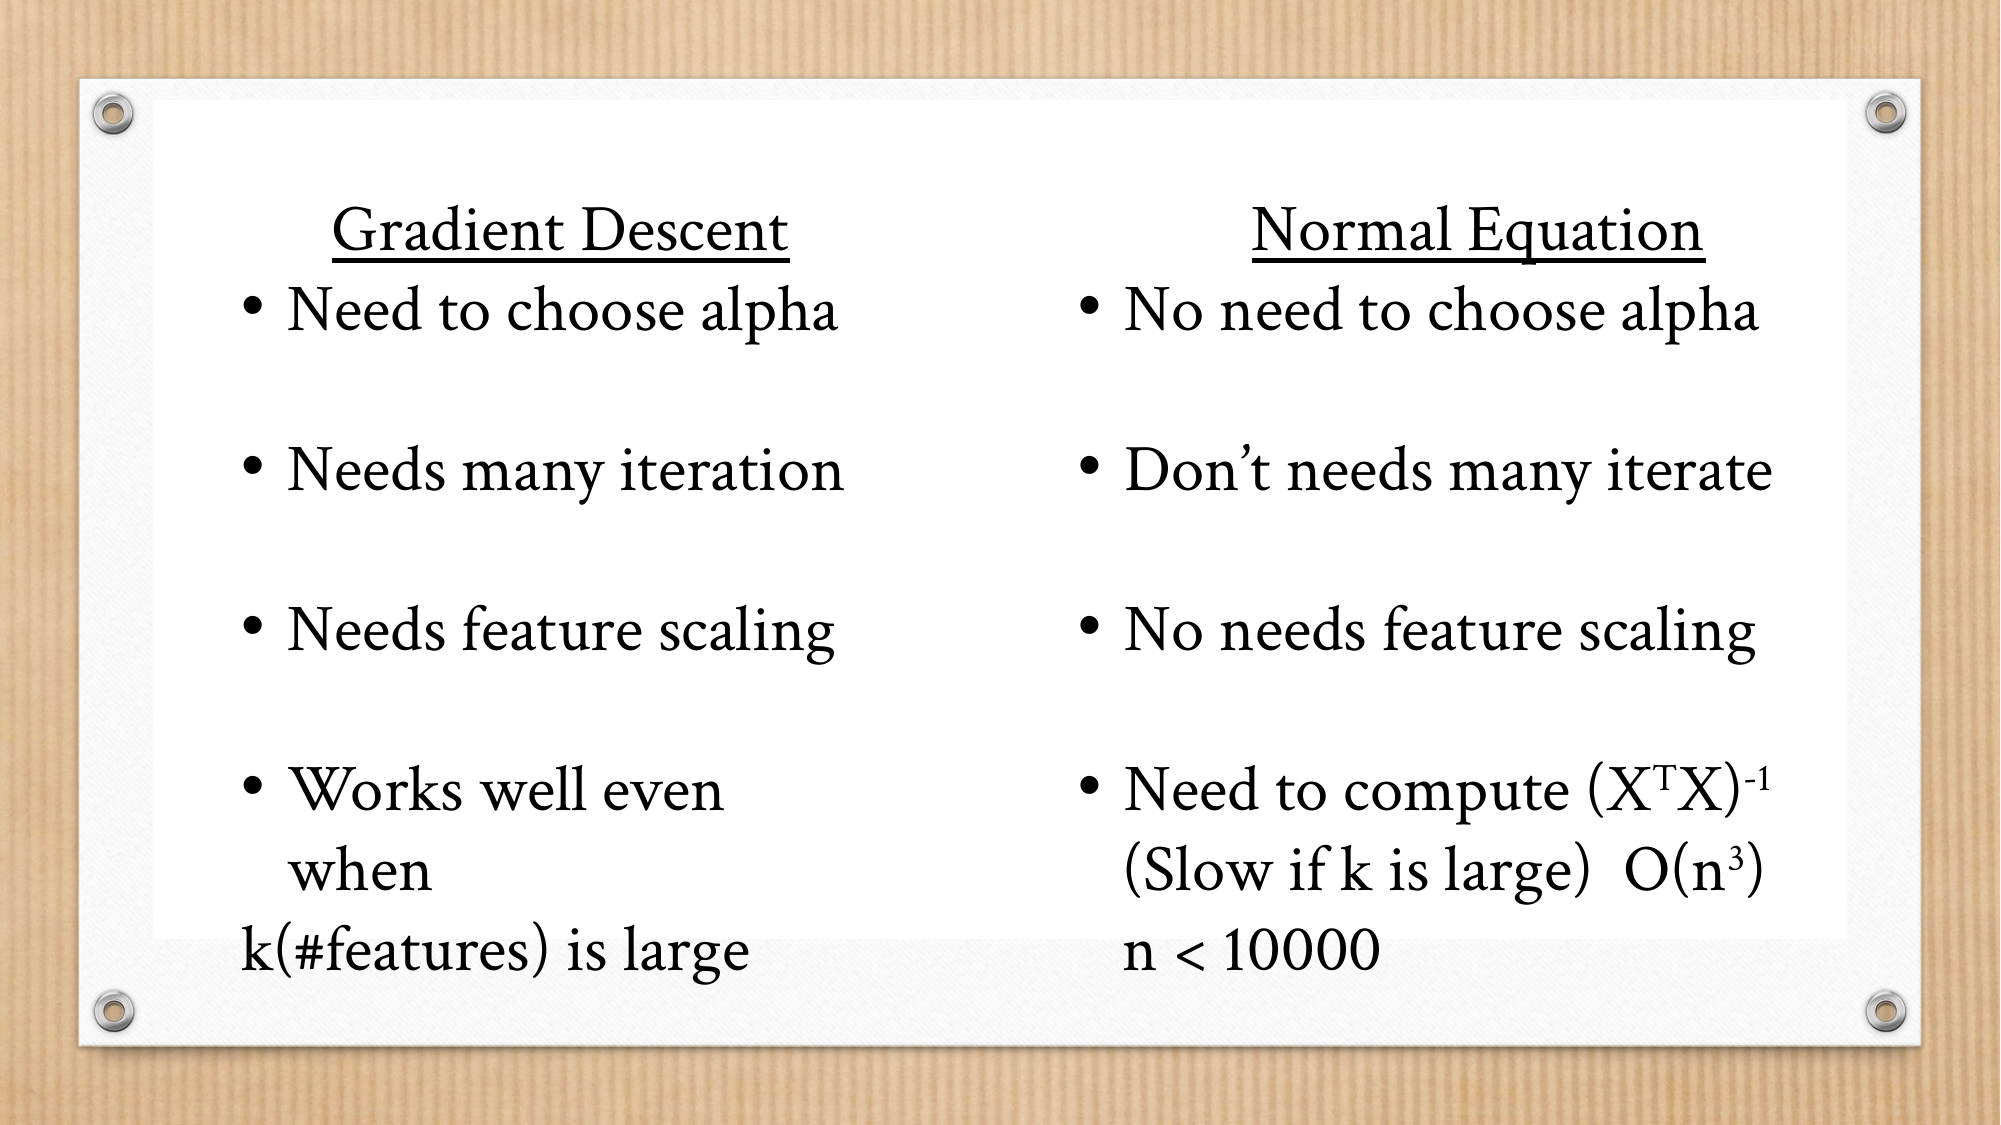

#
Gradient Descent
Need to choose alpha

Needs many iteration

Needs feature scaling

Works well even when
k(#features) is large
Normal Equation
No need to choose alpha

Don’t needs many iterate

No needs feature scaling

Need to compute (XTX)-1
   (Slow if k is large)  O(n3)
   n < 10000